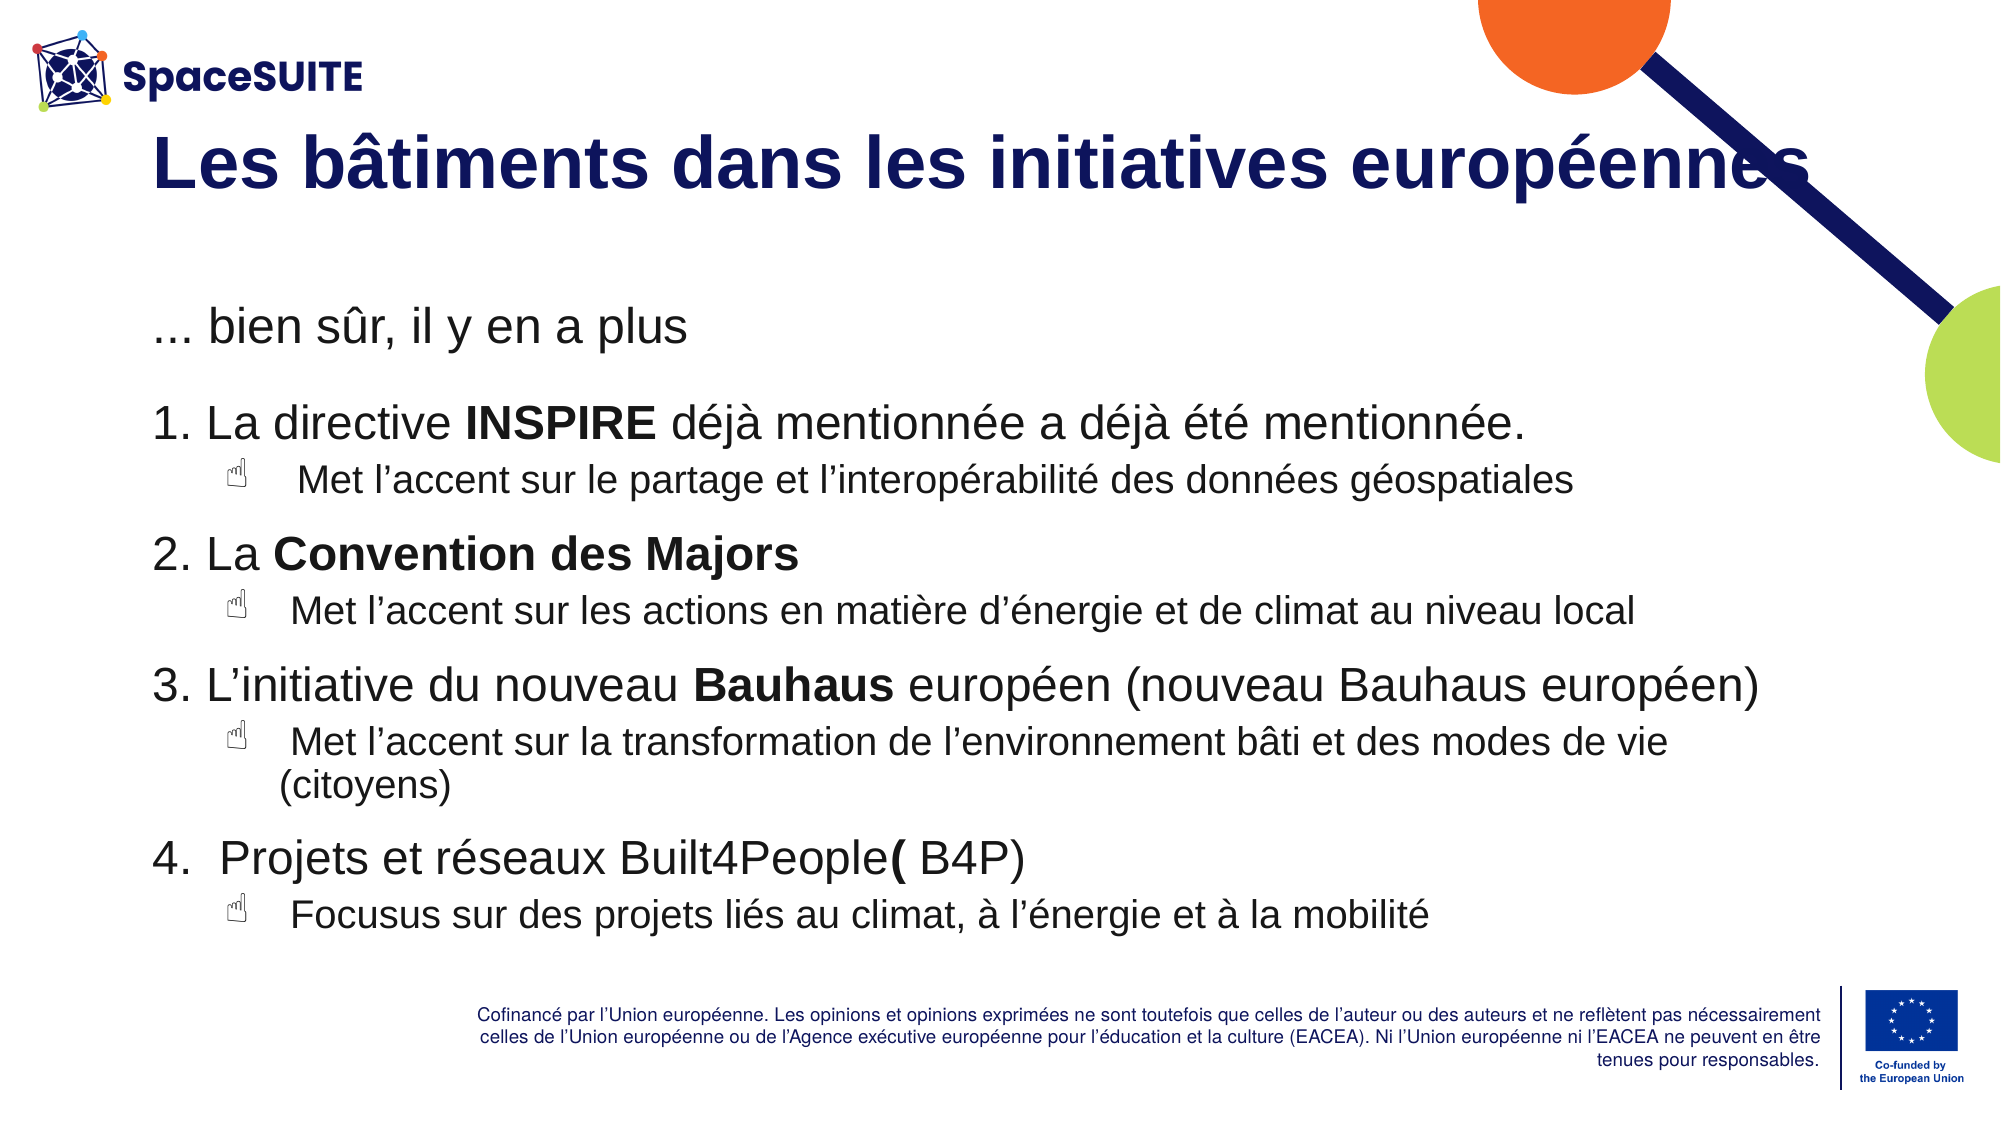

# Les bâtiments dans les initiatives européennes
... bien sûr, il y en a plus
La directive INSPIRE déjà mentionnée a déjà été mentionnée.
Met l’accent sur le partage et l’interopérabilité des données géospatiales
La Convention des Majors
 Met l’accent sur les actions en matière d’énergie et de climat au niveau local
L’initiative du nouveau Bauhaus européen (nouveau Bauhaus européen)
 Met l’accent sur la transformation de l’environnement bâti et des modes de vie (citoyens)
 Projets et réseaux Built4People( B4P)
 Focusus sur des projets liés au climat, à l’énergie et à la mobilité